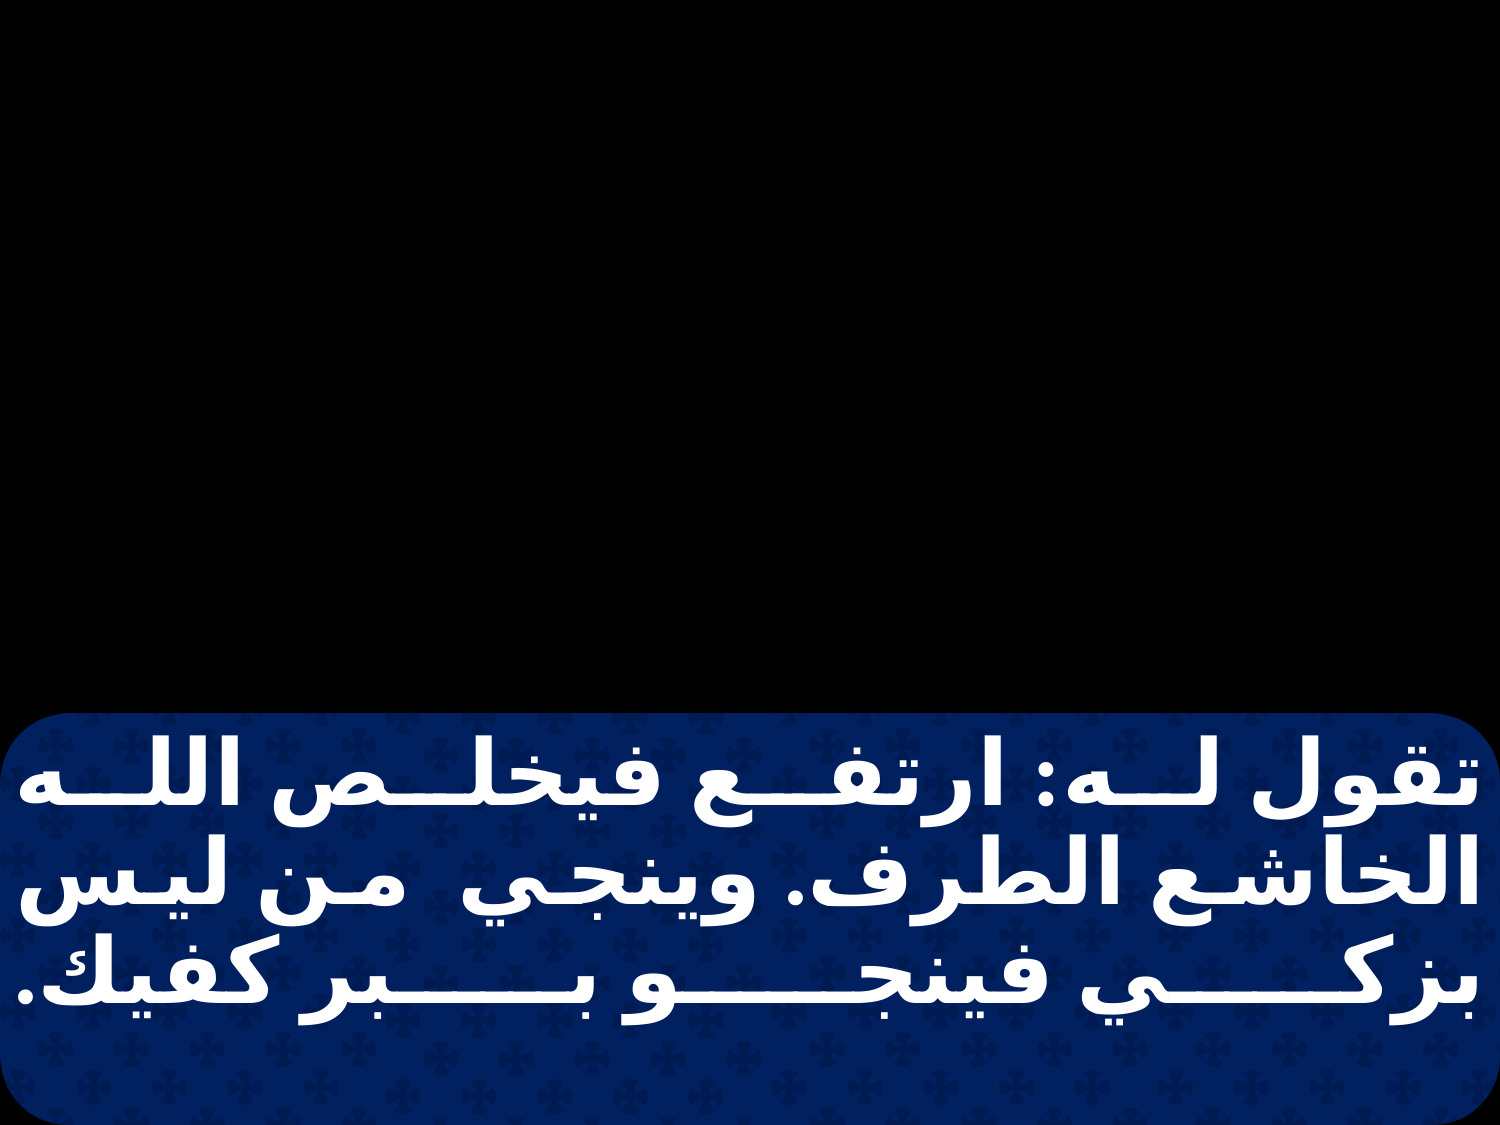

تقول له: ارتفع فيخلص الله الخاشع الطرف. وينجي  من ليس بزكي فينجو ببر كفيك.